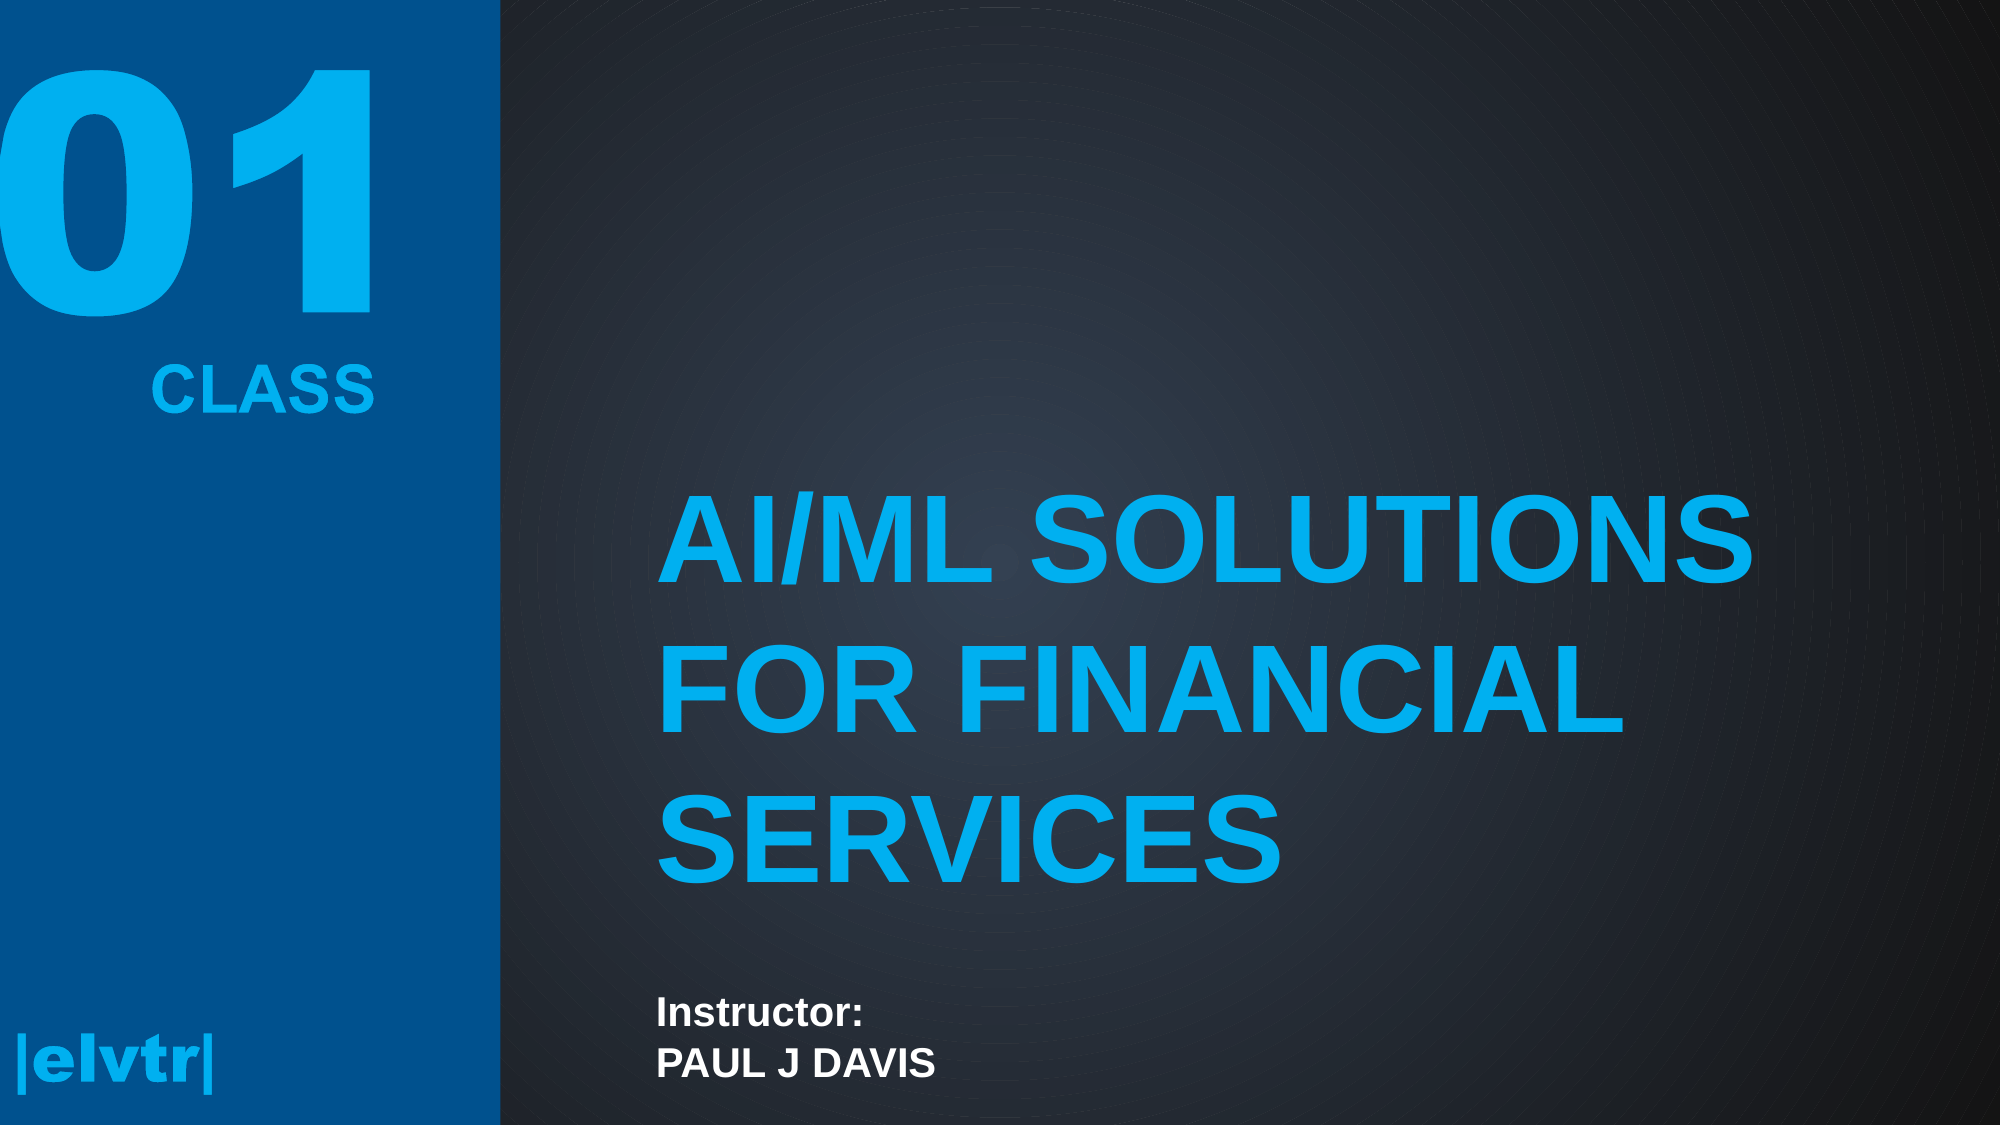

AI/ML SOLUTIONS
FOR FINANCIAL
SERVICES
Instructor:
PAUL J DAVIS